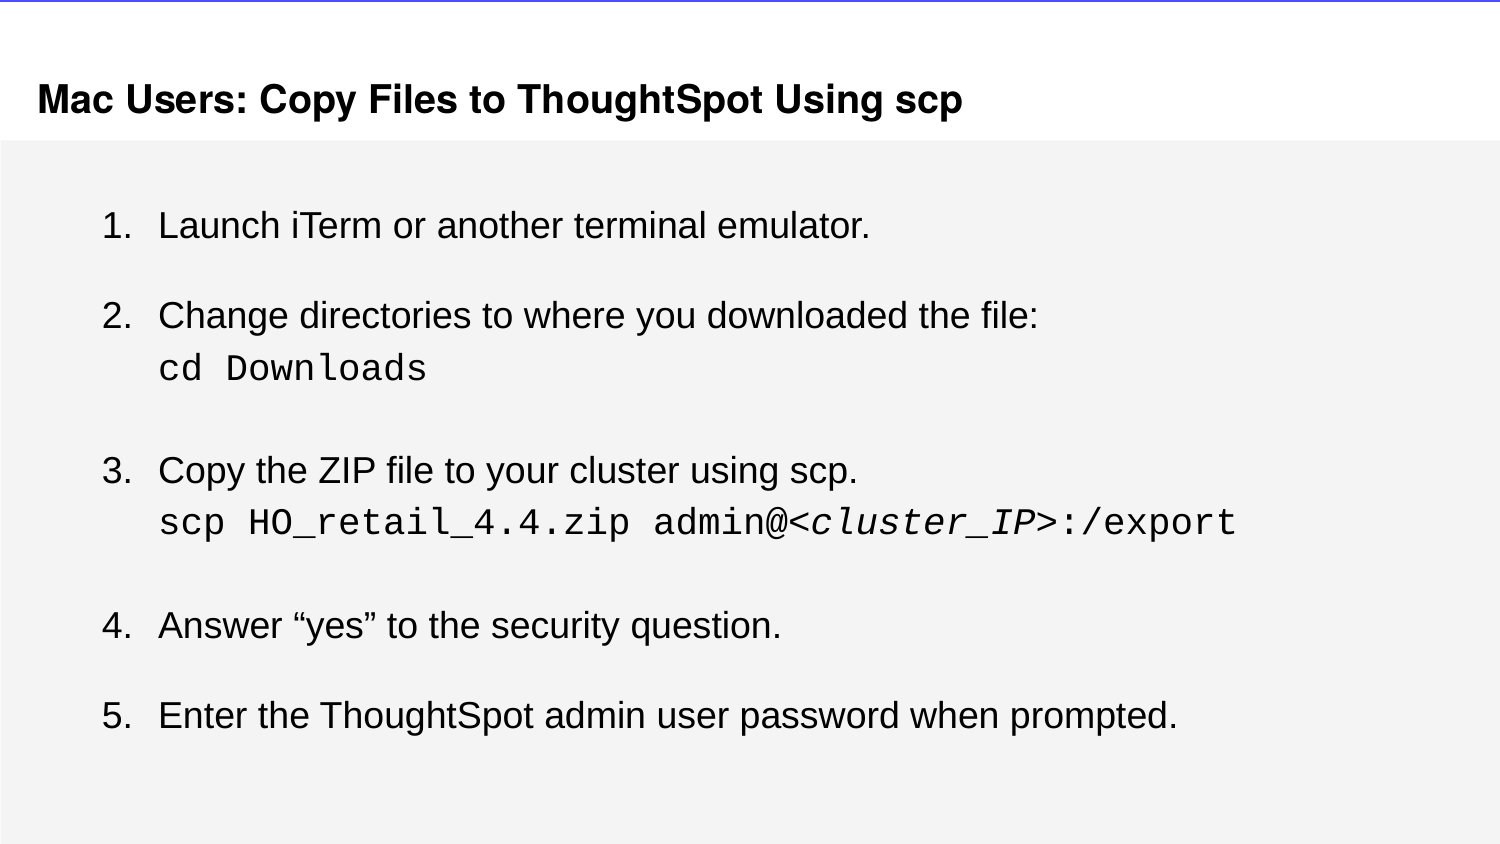

# Mac Users: Copy Files to ThoughtSpot Using scp
Launch iTerm or another terminal emulator.
Change directories to where you downloaded the file:
cd Downloads

Copy the ZIP file to your cluster using scp.
scp HO_retail_4.4.zip admin@<cluster_IP>:/export

Answer “yes” to the security question.
Enter the ThoughtSpot admin user password when prompted.